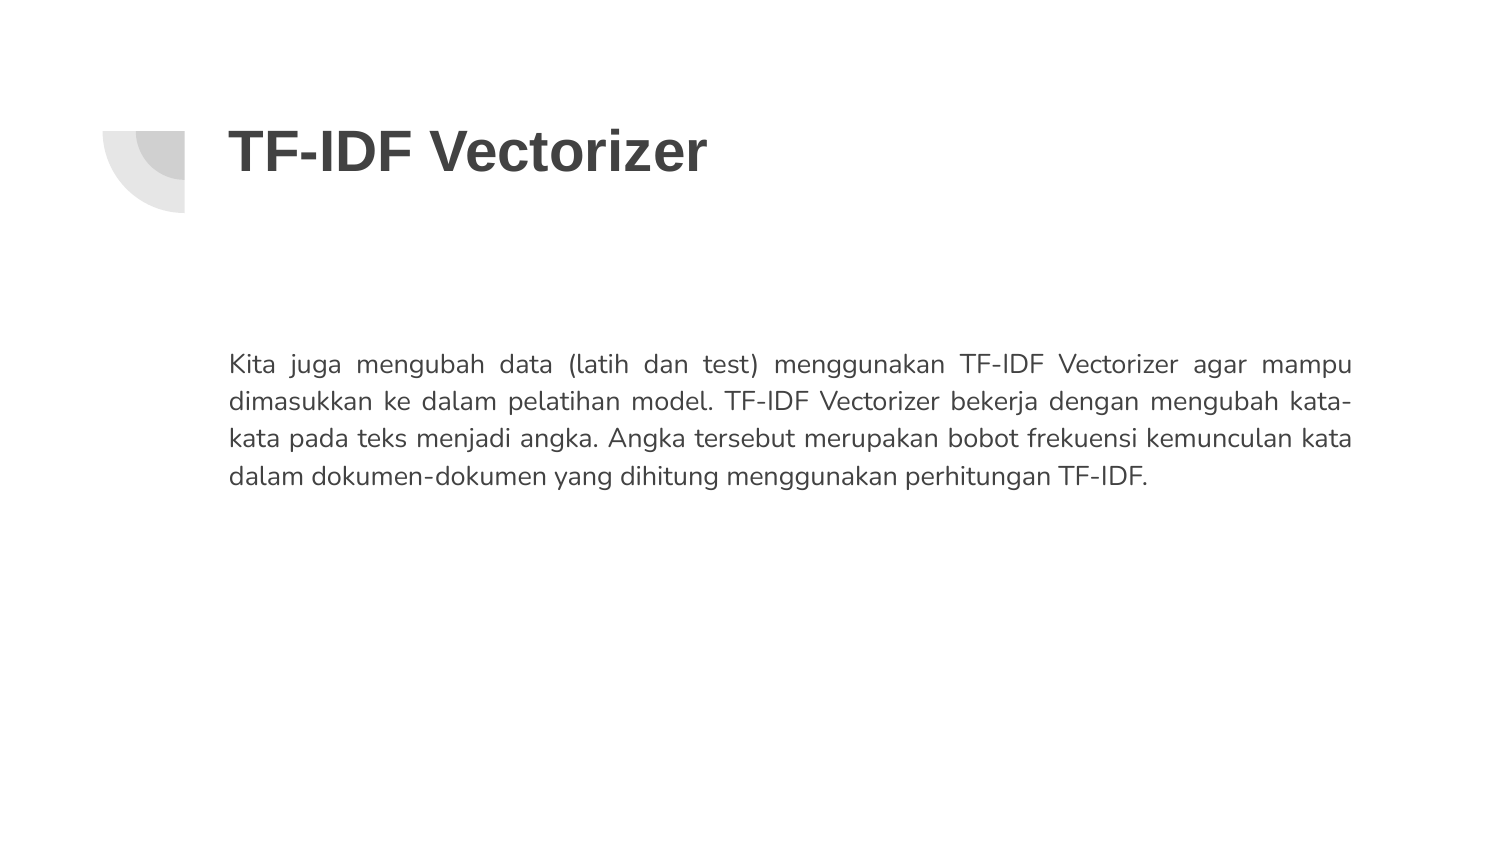

# TF-IDF Vectorizer
Kita juga mengubah data (latih dan test) menggunakan TF-IDF Vectorizer agar mampu dimasukkan ke dalam pelatihan model. TF-IDF Vectorizer bekerja dengan mengubah kata-kata pada teks menjadi angka. Angka tersebut merupakan bobot frekuensi kemunculan kata dalam dokumen-dokumen yang dihitung menggunakan perhitungan TF-IDF.